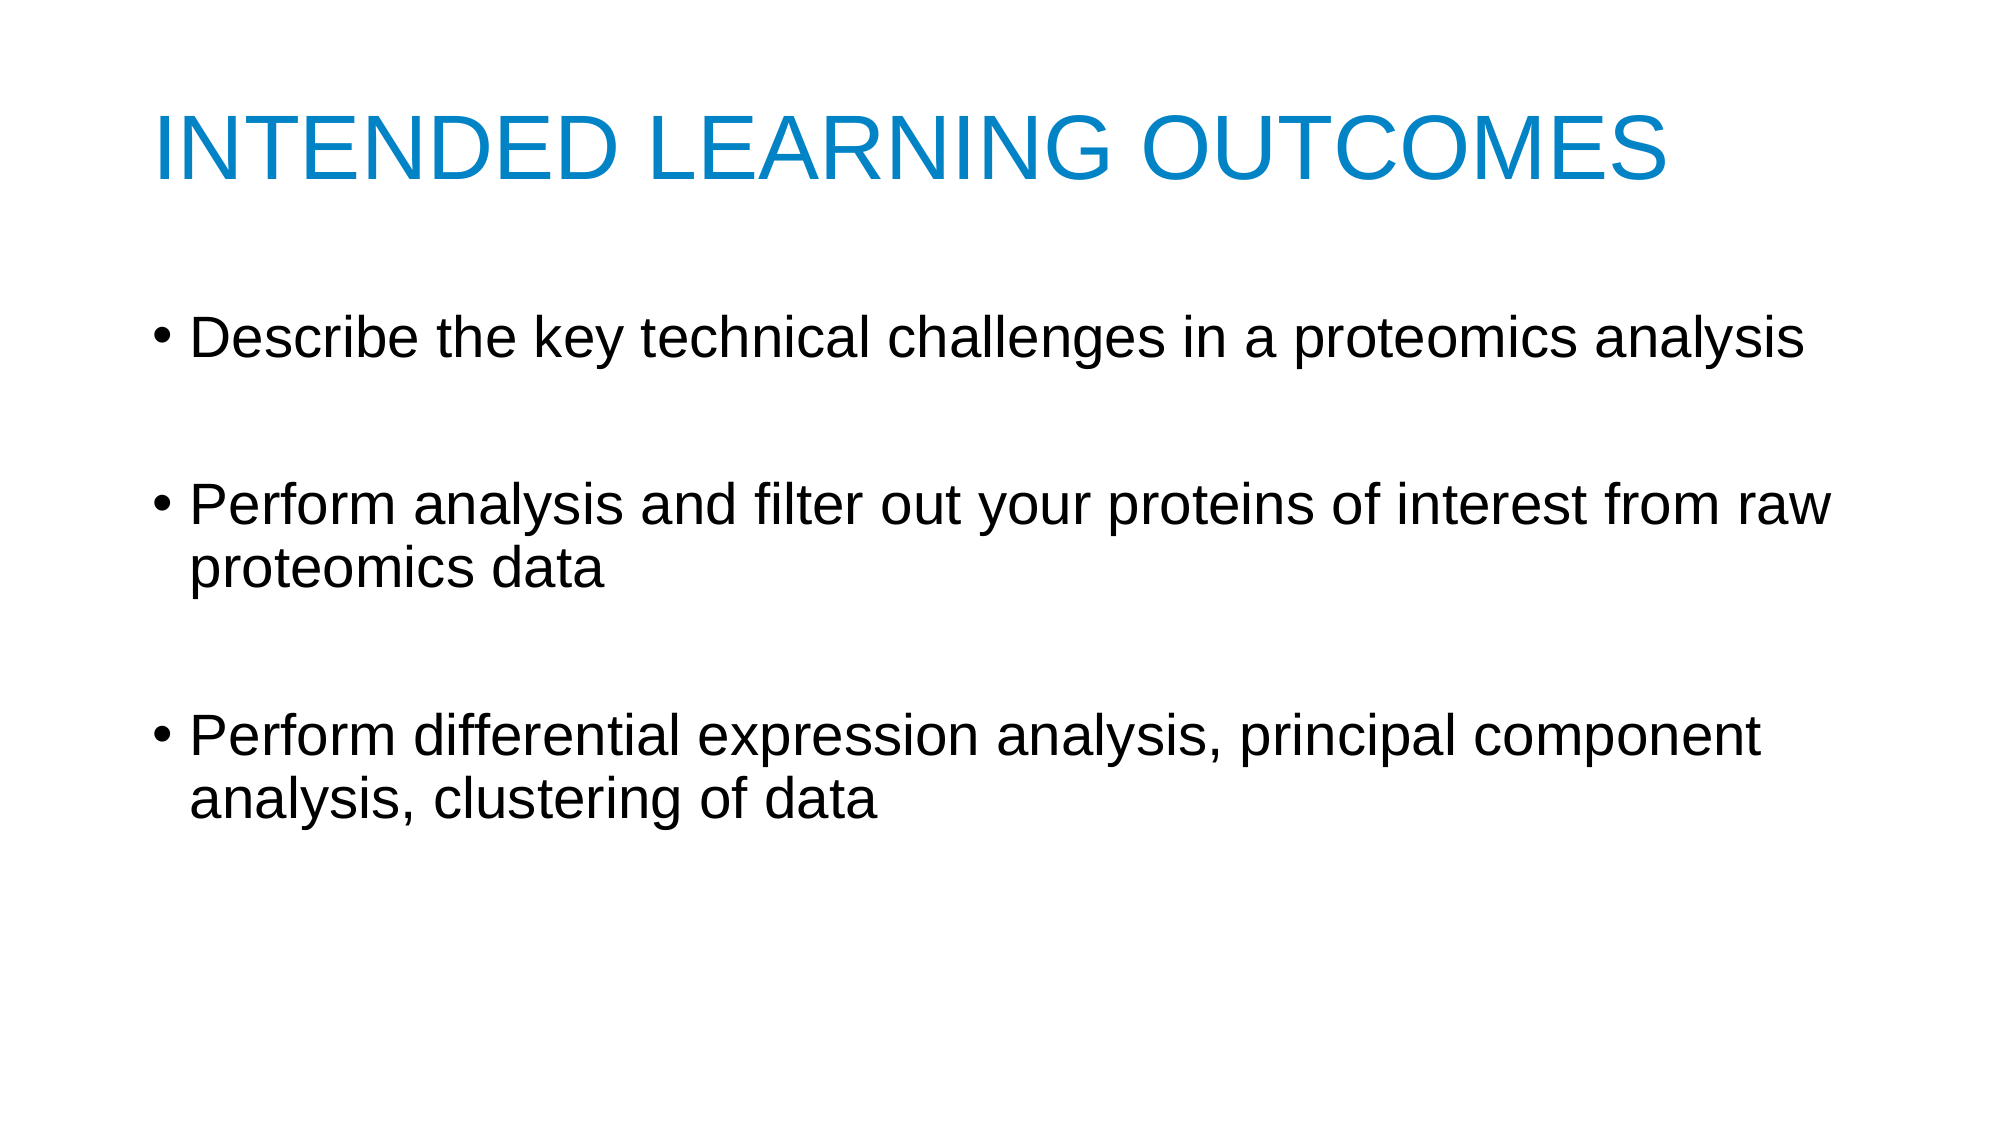

# Intended learning outcomes
Describe the key technical challenges in a proteomics analysis

Perform analysis and filter out your proteins of interest from raw proteomics data

Perform differential expression analysis, principal component analysis, clustering of data